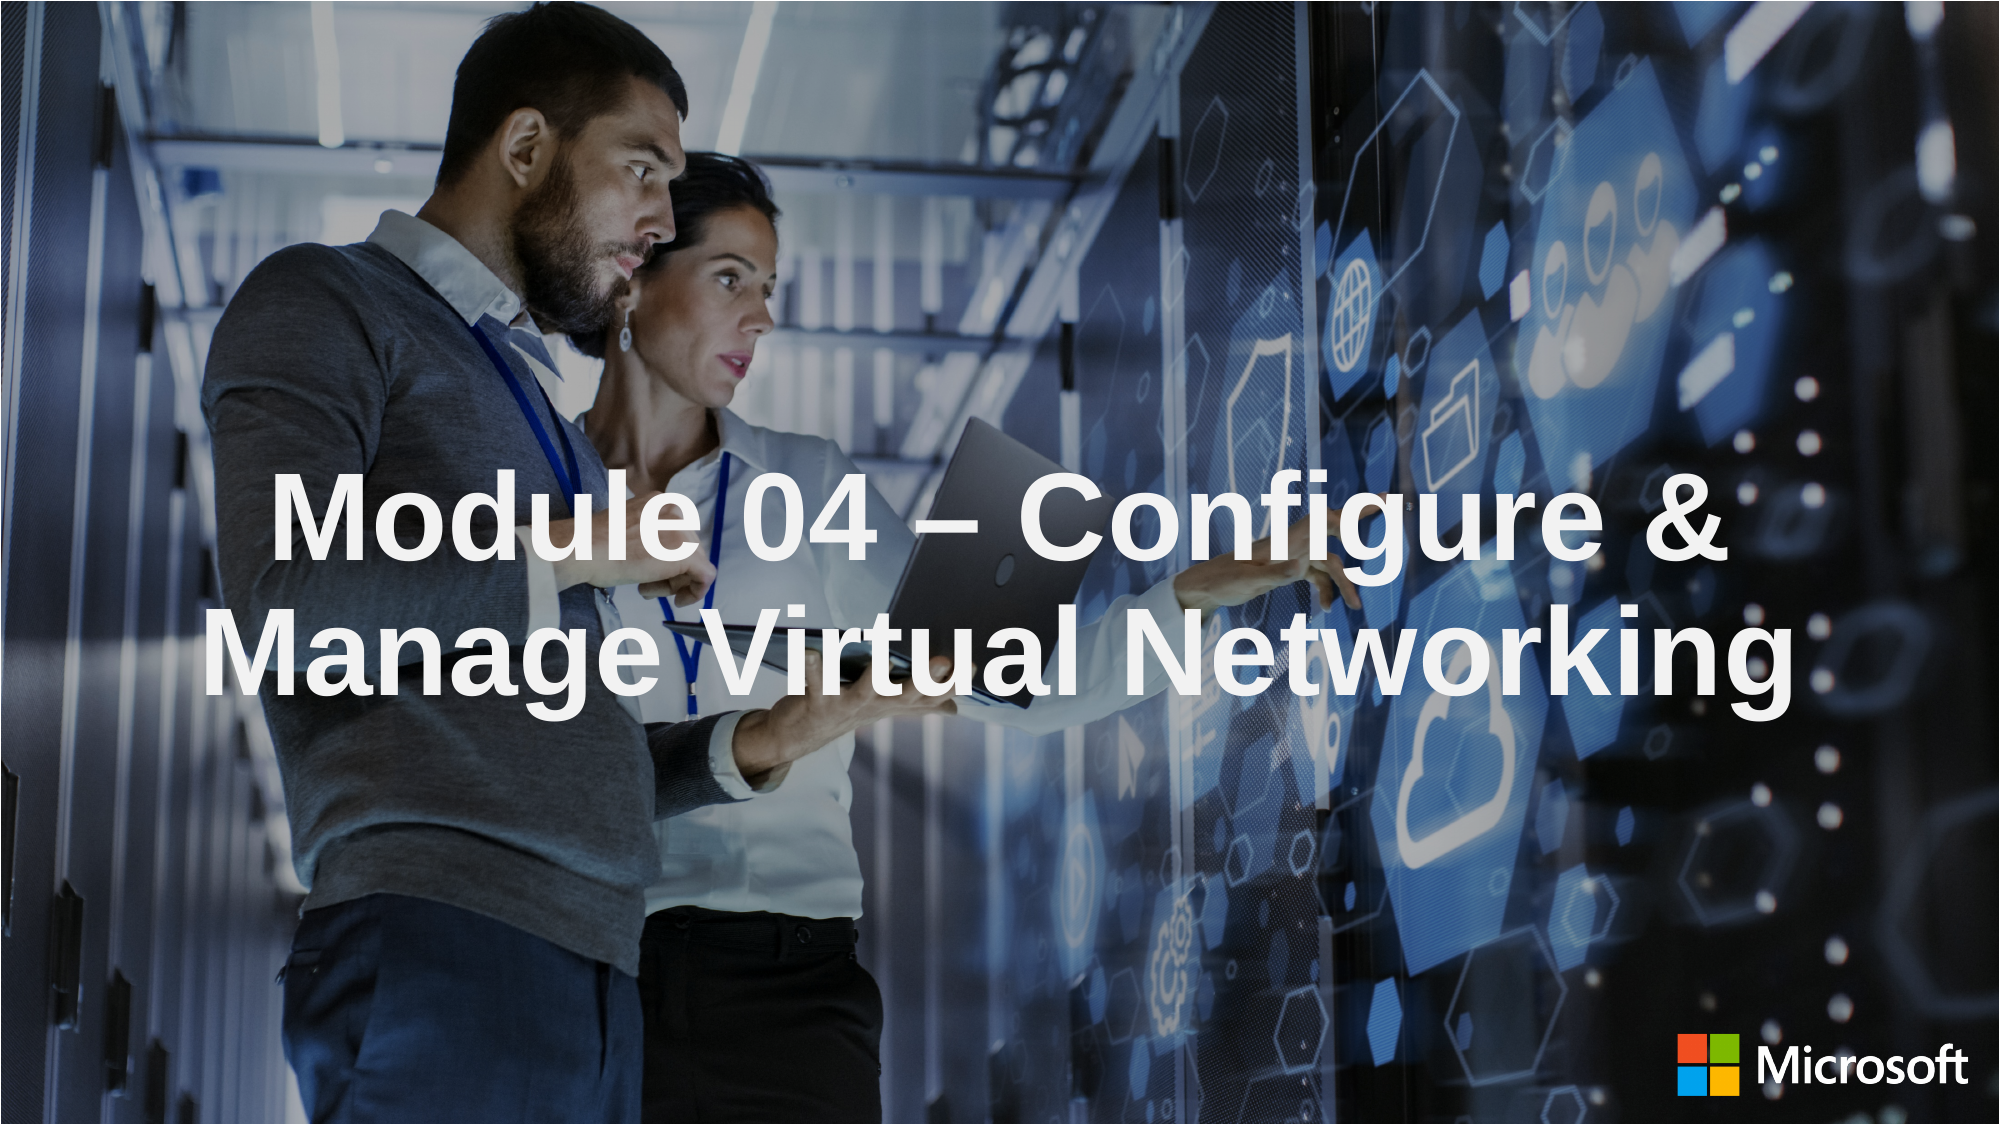

# Module 04 – Configure & Manage Virtual Networking